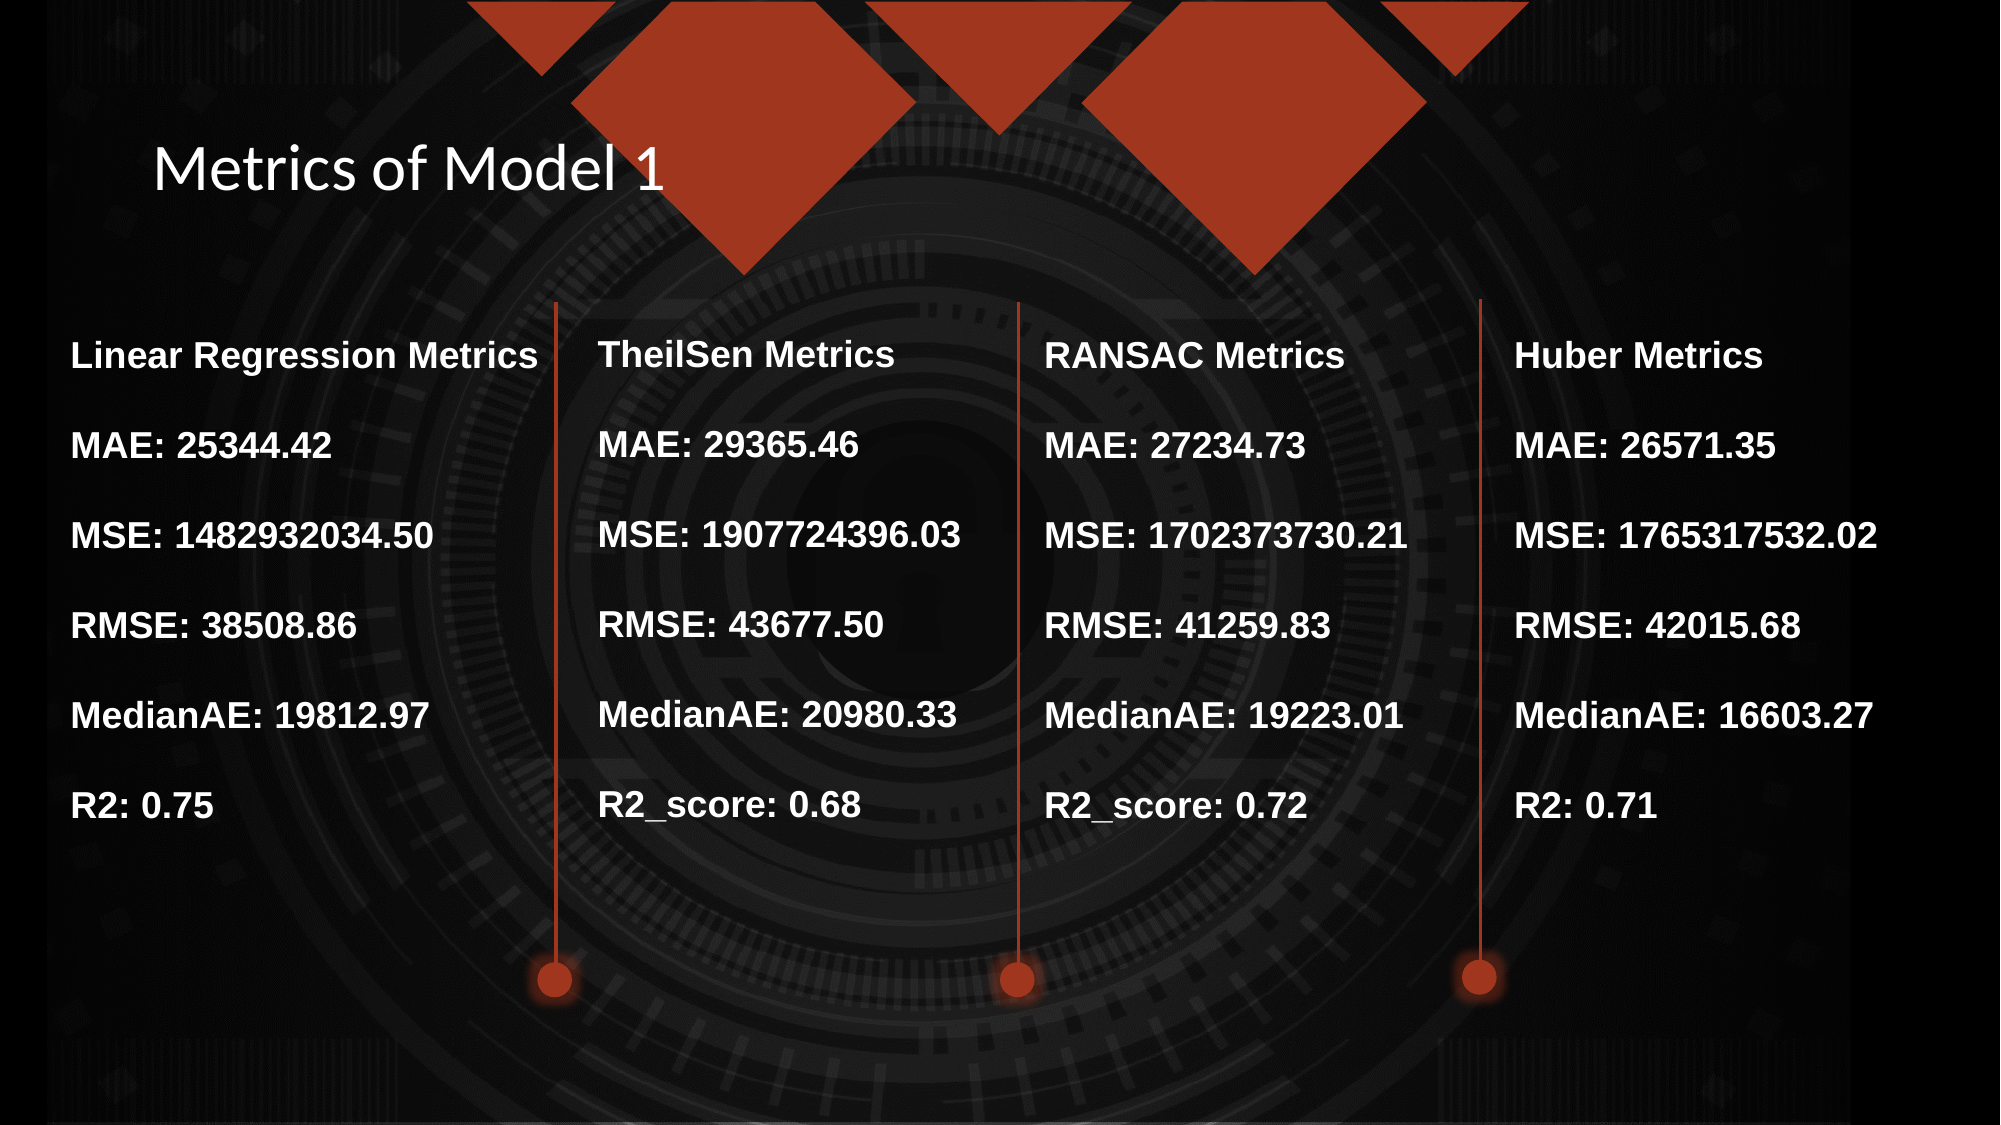

# Metrics of Model 1
TheilSen Metrics

MAE: 29365.46

MSE: 1907724396.03

RMSE: 43677.50

MedianAE: 20980.33

R2_score: 0.68
Linear Regression Metrics

MAE: 25344.42

MSE: 1482932034.50

RMSE: 38508.86

MedianAE: 19812.97

R2: 0.75
RANSAC Metrics

MAE: 27234.73

MSE: 1702373730.21

RMSE: 41259.83

MedianAE: 19223.01

R2_score: 0.72

Huber Metrics

MAE: 26571.35

MSE: 1765317532.02

RMSE: 42015.68

MedianAE: 16603.27

R2: 0.71